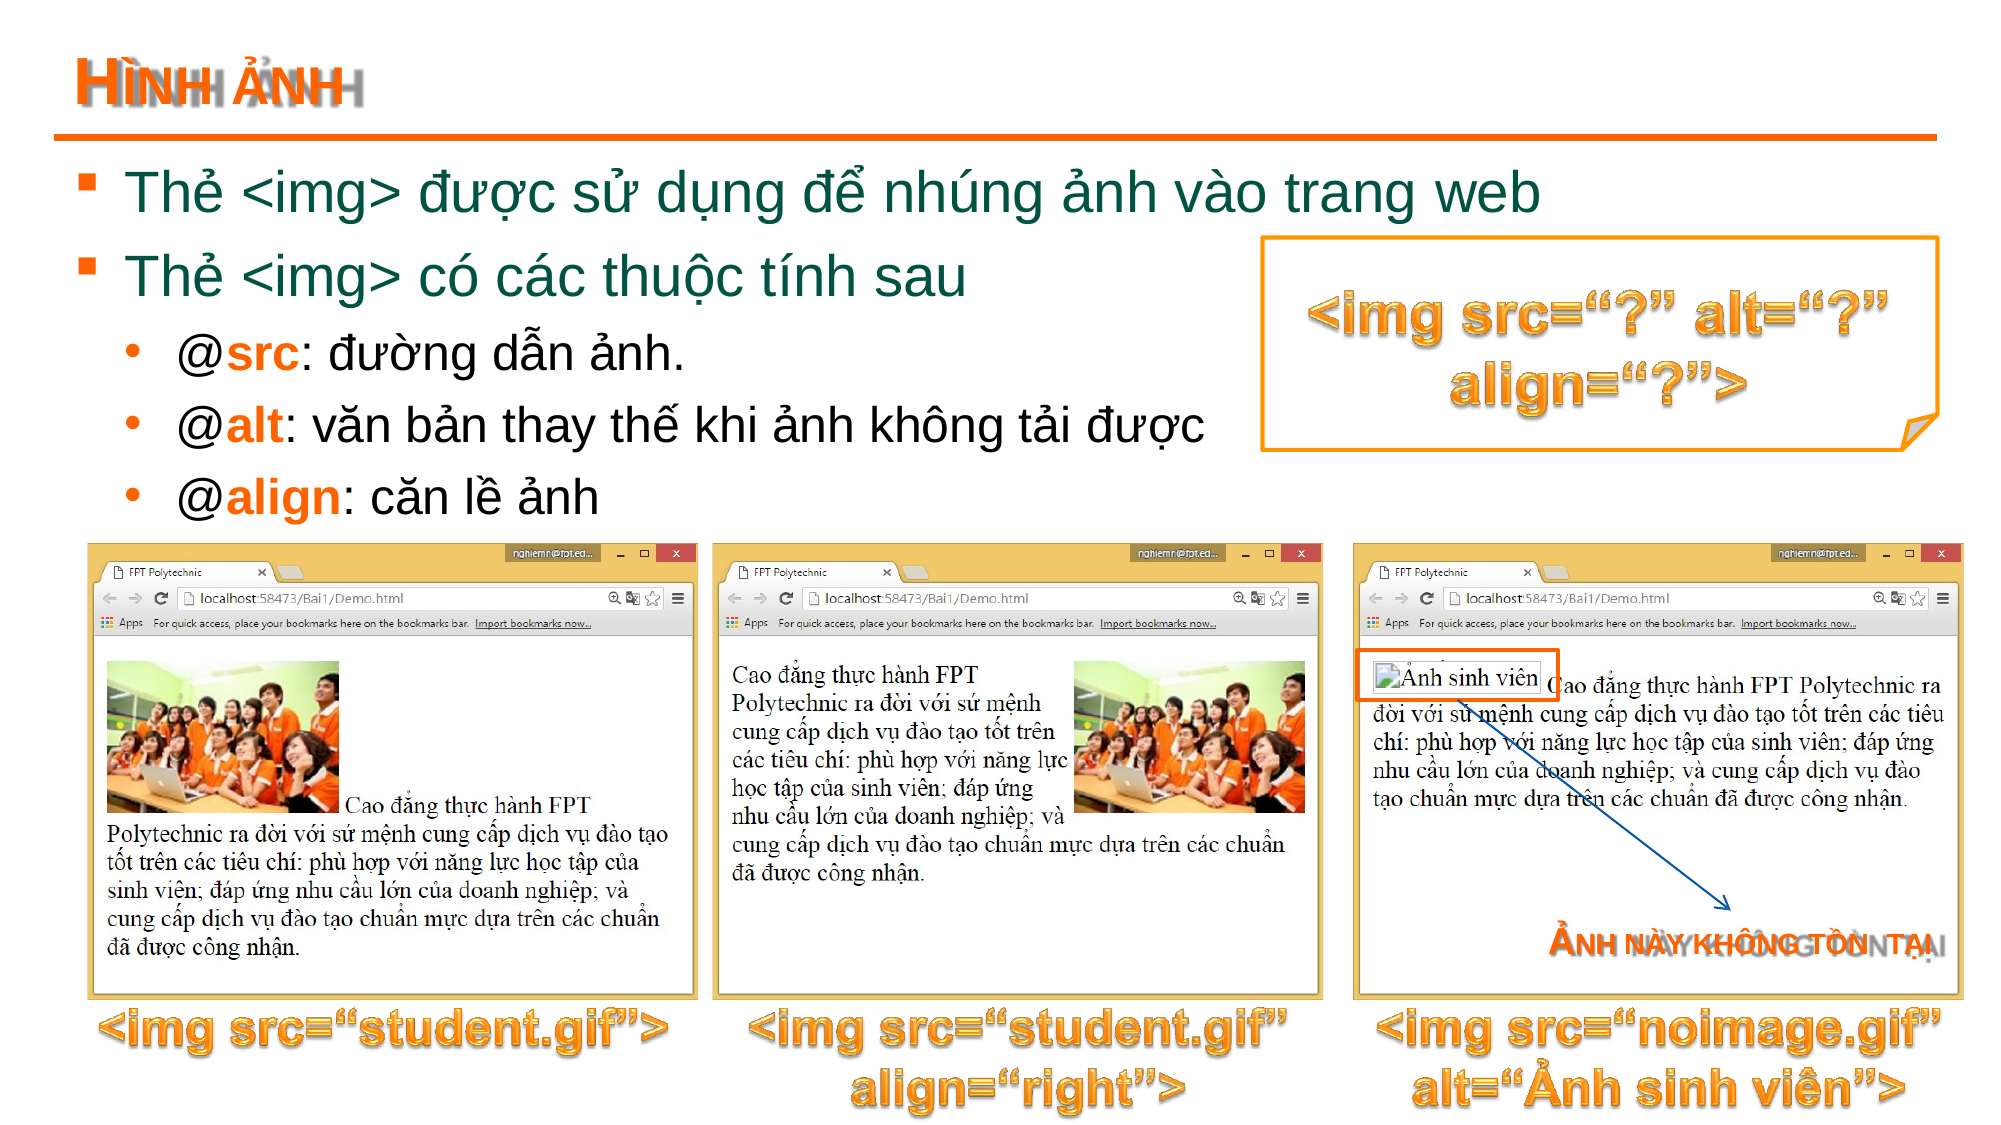

# HÌNH ẢNH
Thẻ <img> được sử dụng để nhúng ảnh vào trang web
Thẻ <img> có các thuộc tính sau
@src: đường dẫn ảnh.
@alt: văn bản thay thế khi ảnh không tải được
@align: căn lề ảnh

ẢNH NÀY KHÔNG TỒN  TẠI